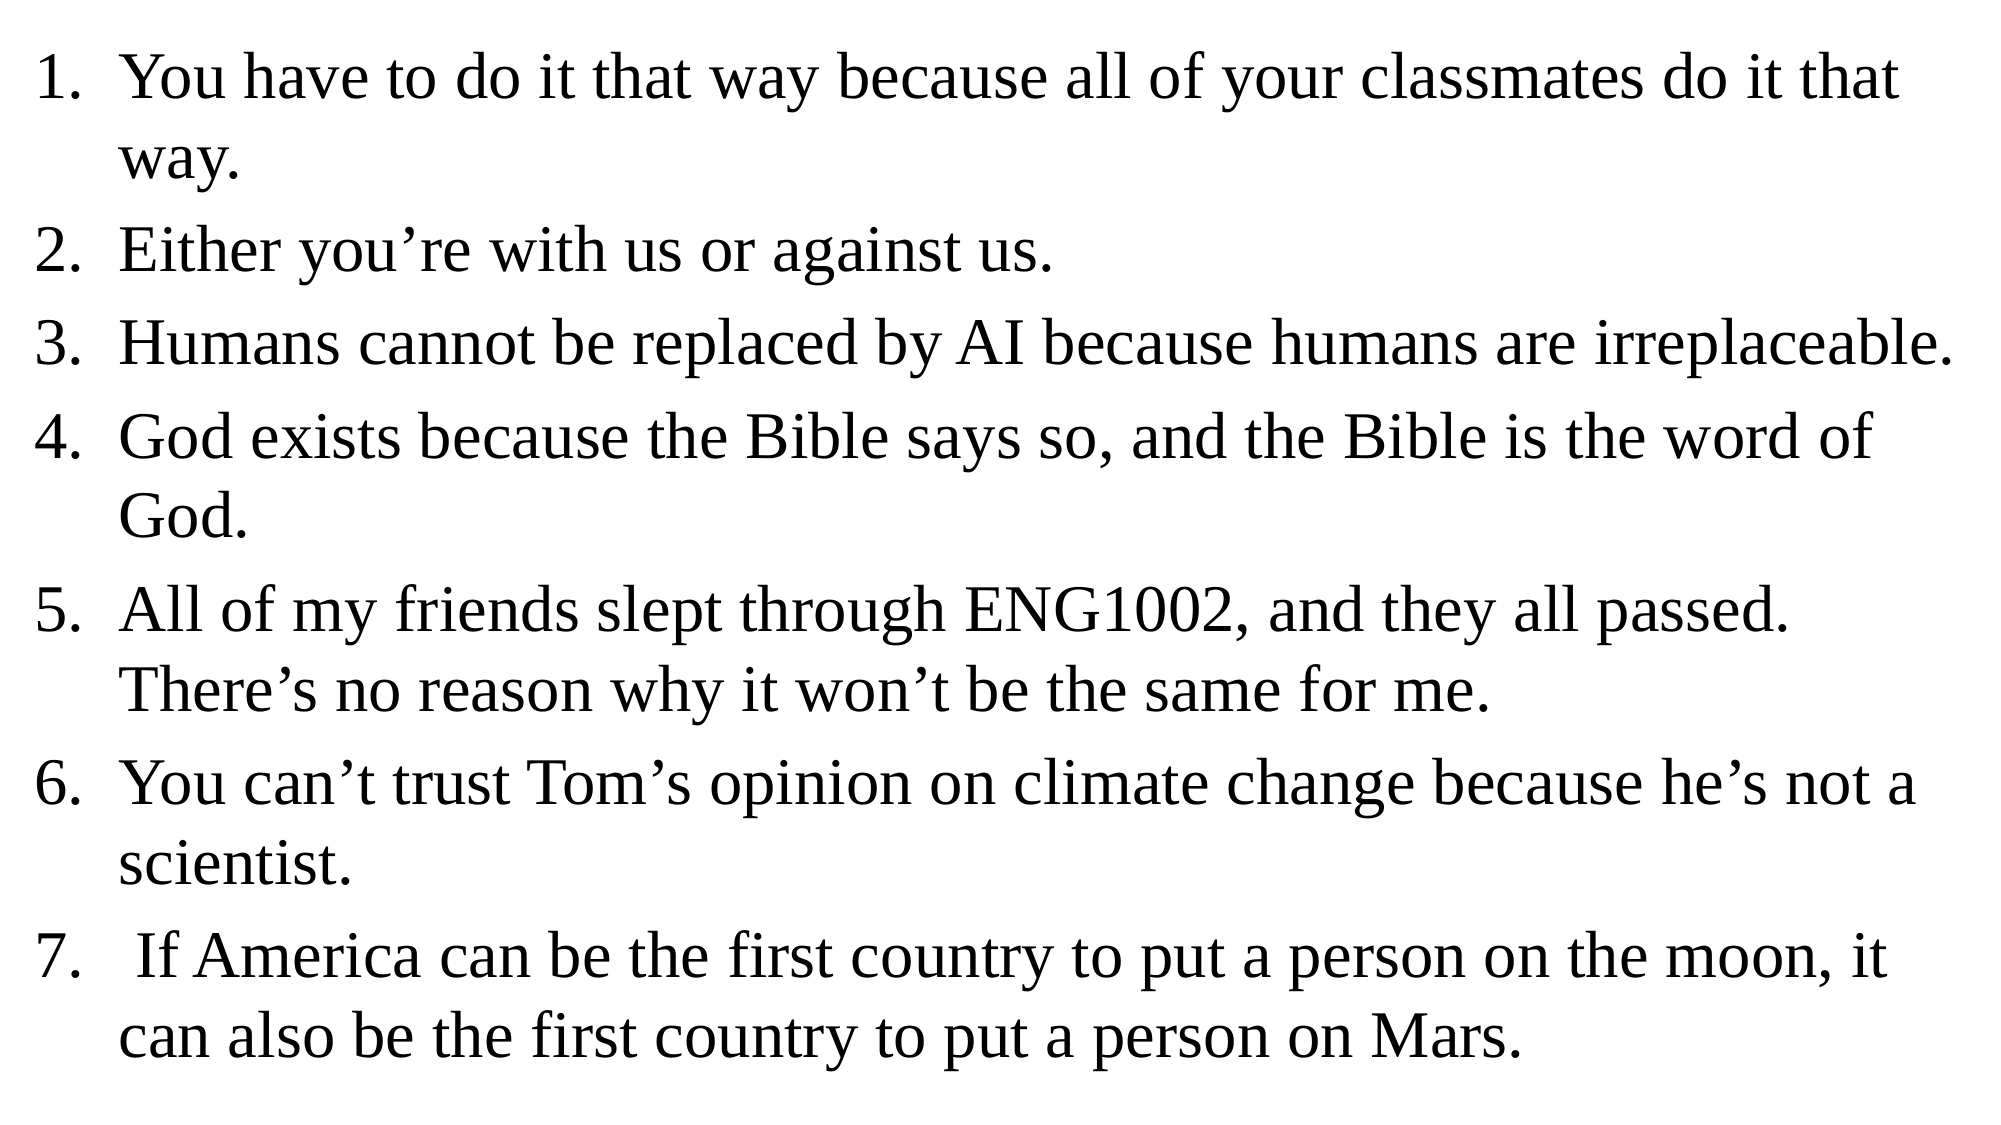

You have to do it that way because all of your classmates do it that way.
Either you’re with us or against us.
Humans cannot be replaced by AI because humans are irreplaceable.
God exists because the Bible says so, and the Bible is the word of God.
All of my friends slept through ENG1002, and they all passed. There’s no reason why it won’t be the same for me.
You can’t trust Tom’s opinion on climate change because he’s not a scientist.
 If America can be the first country to put a person on the moon, it can also be the first country to put a person on Mars.